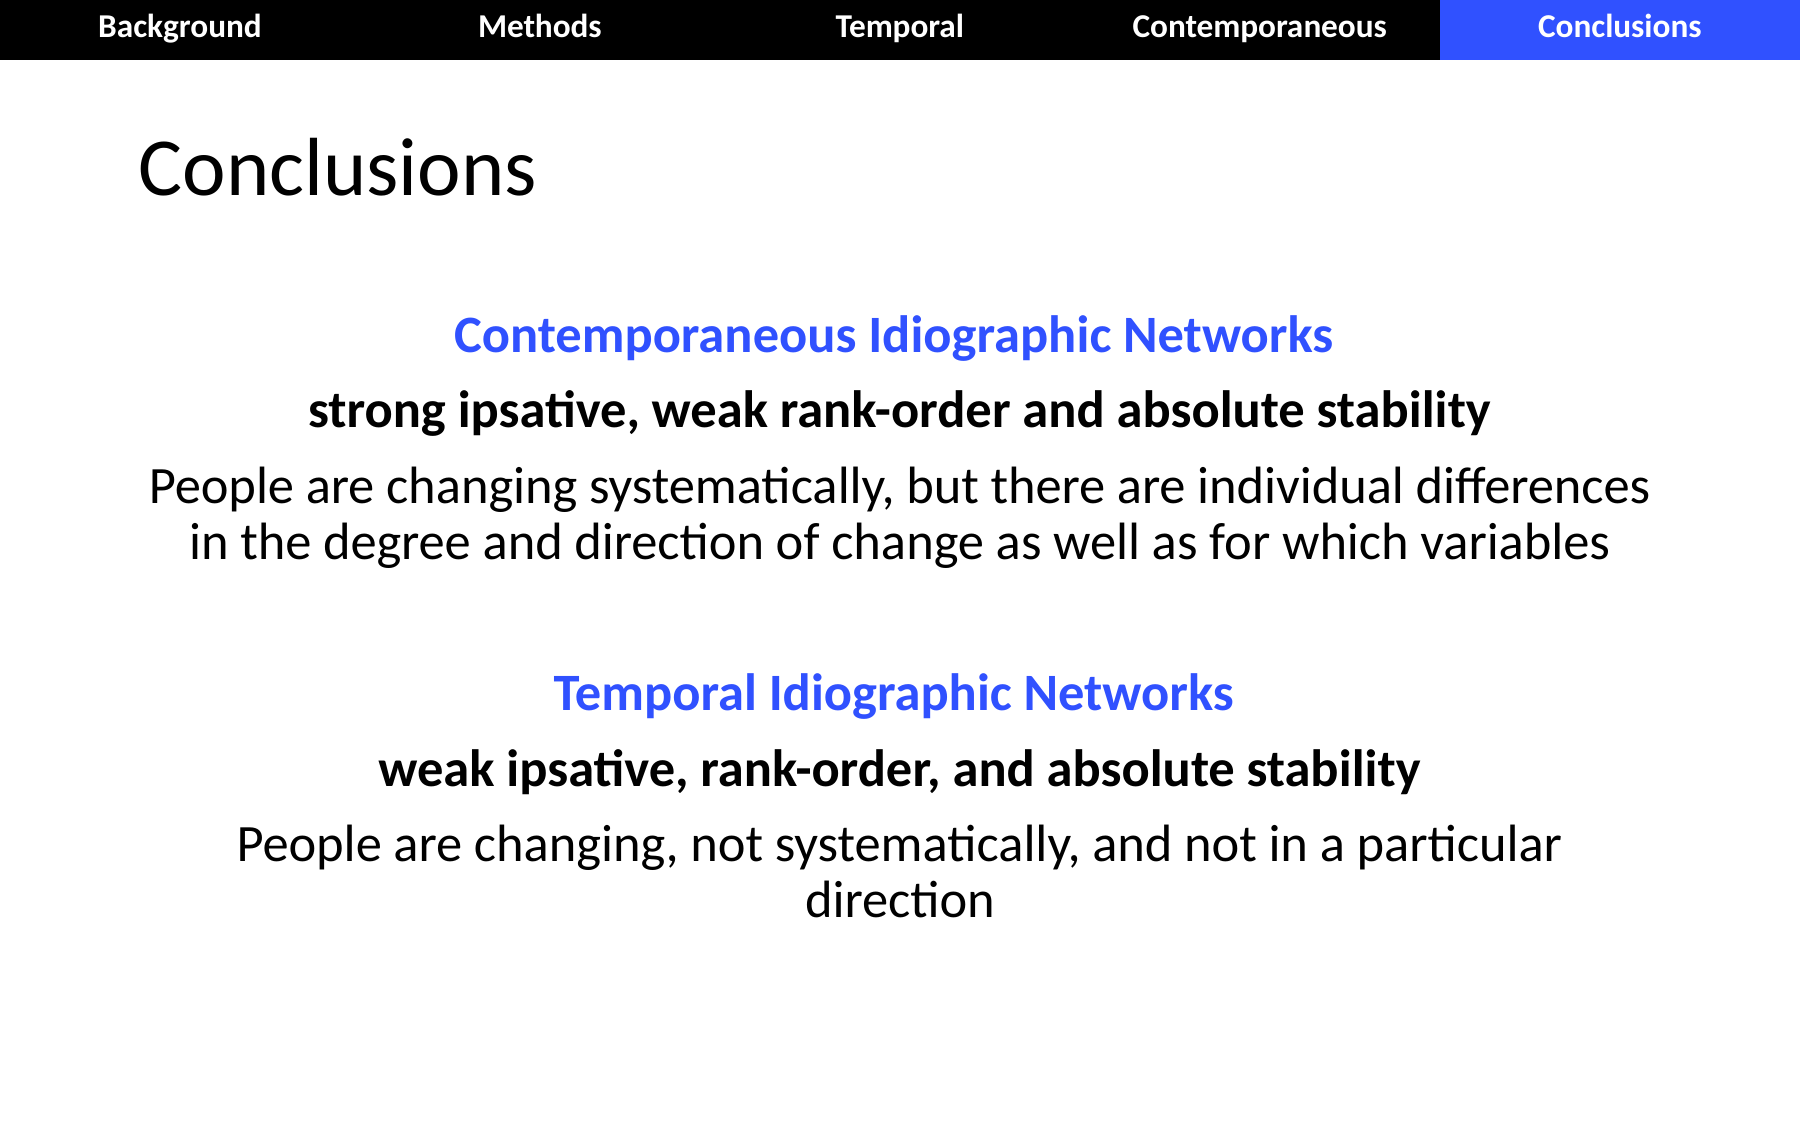

| Background | Methods | Temporal | Contemporaneous | Conclusions |
| --- | --- | --- | --- | --- |
# Conclusions
Contemporaneous Idiographic Networks
strong ipsative, weak rank-order and absolute stability
People are changing systematically, but there are individual differences in the degree and direction of change as well as for which variables

Temporal Idiographic Networks
weak ipsative, rank-order, and absolute stability
People are changing, not systematically, and not in a particular direction